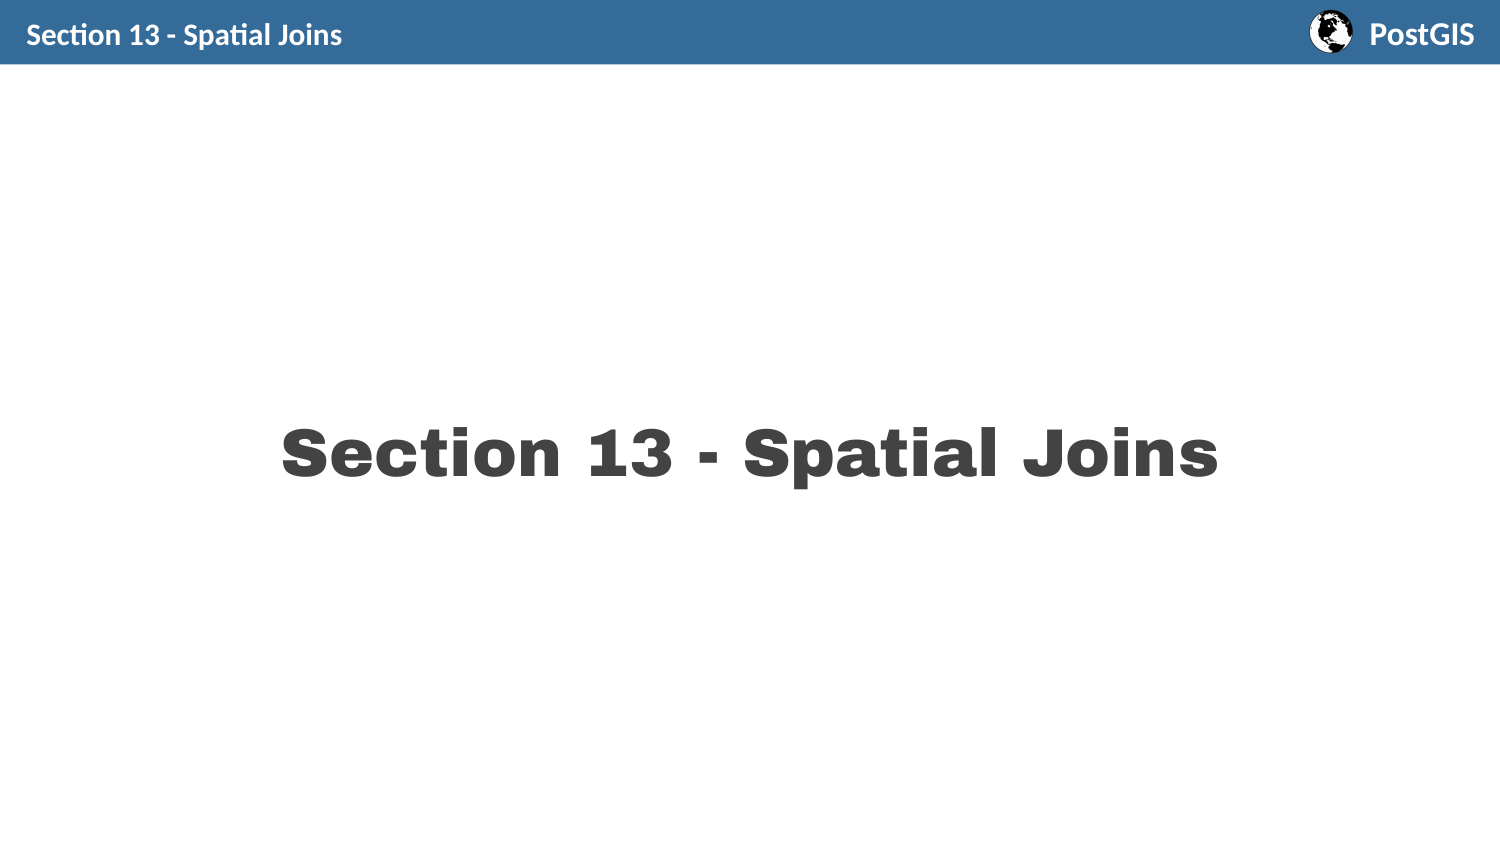

Section 13 - Spatial Joins
# Section 13 - Spatial Joins